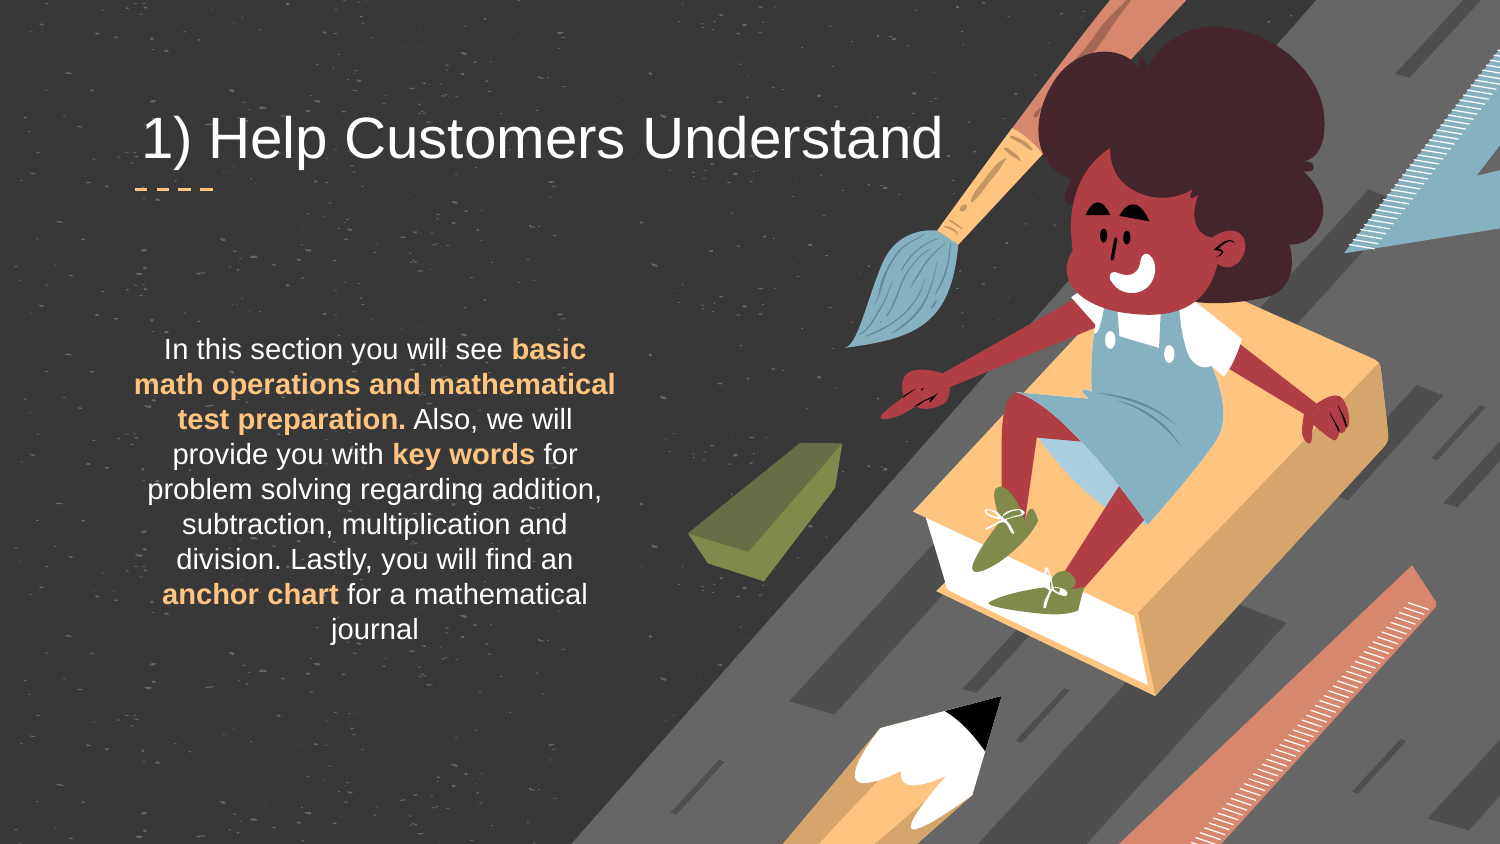

# Help Customers Understand

In this section you will see basic math operations and mathematical test preparation. Also, we will provide you with key words for problem solving regarding addition, subtraction, multiplication and division. Lastly, you will find an anchor chart for a mathematical journal